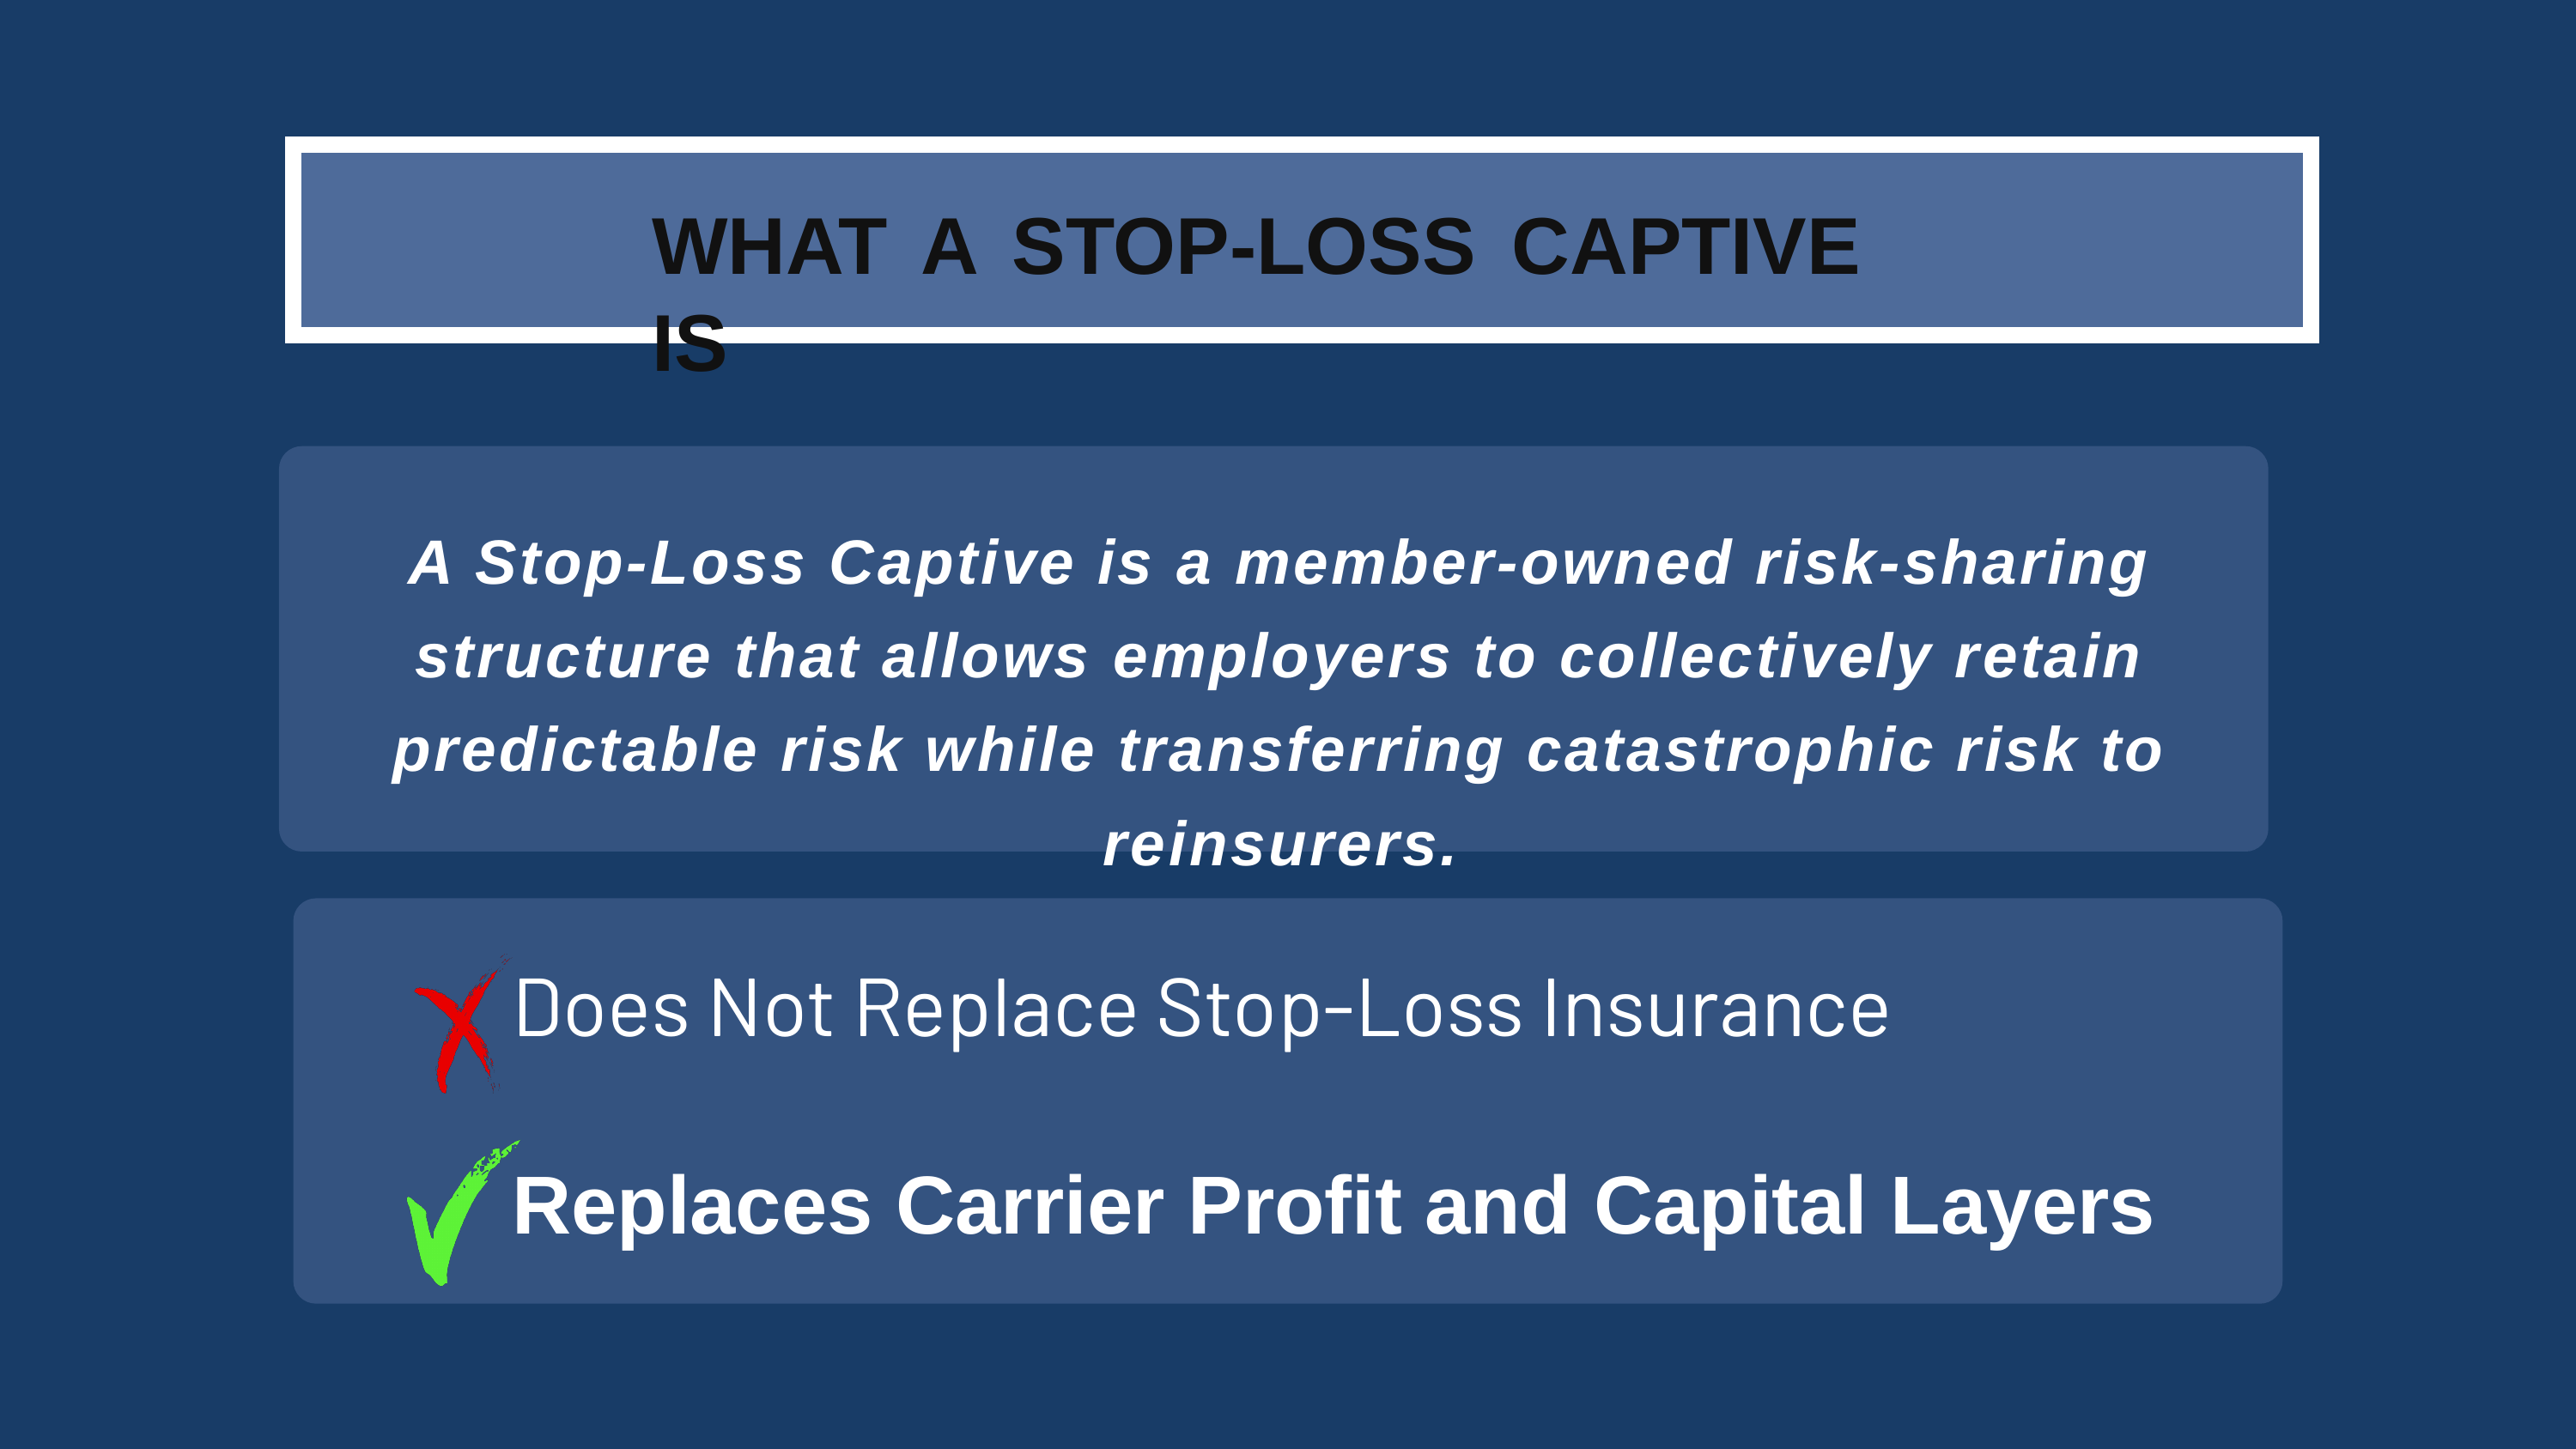

WHAT A STOP-LOSS CAPTIVE IS

A Stop-Loss Captive is a member-owned risk-sharing structure that allows employers to collectively retain predictable risk while transferring catastrophic risk to reinsurers.

Does Not Replace Stop-Loss Insurance

Replaces Carrier Profit and Capital Layers